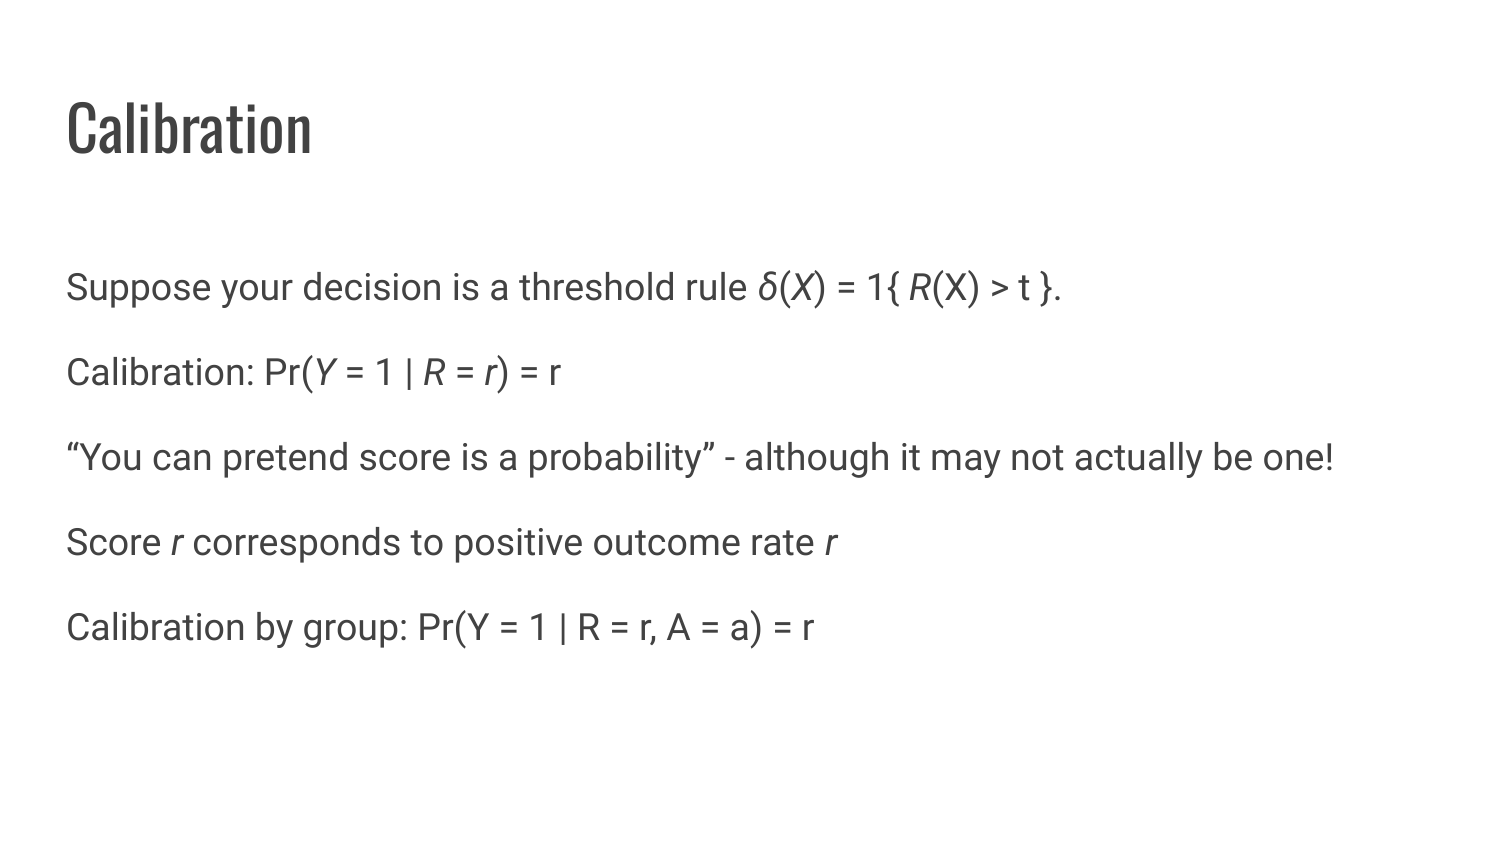

# Calibration
Suppose your decision is a threshold rule δ(X) = 1{ R(X) > t }.
Calibration: Pr(Y = 1 | R = r) = r
“You can pretend score is a probability” - although it may not actually be one!
Score r corresponds to positive outcome rate r
Calibration by group: Pr(Y = 1 | R = r, A = a) = r